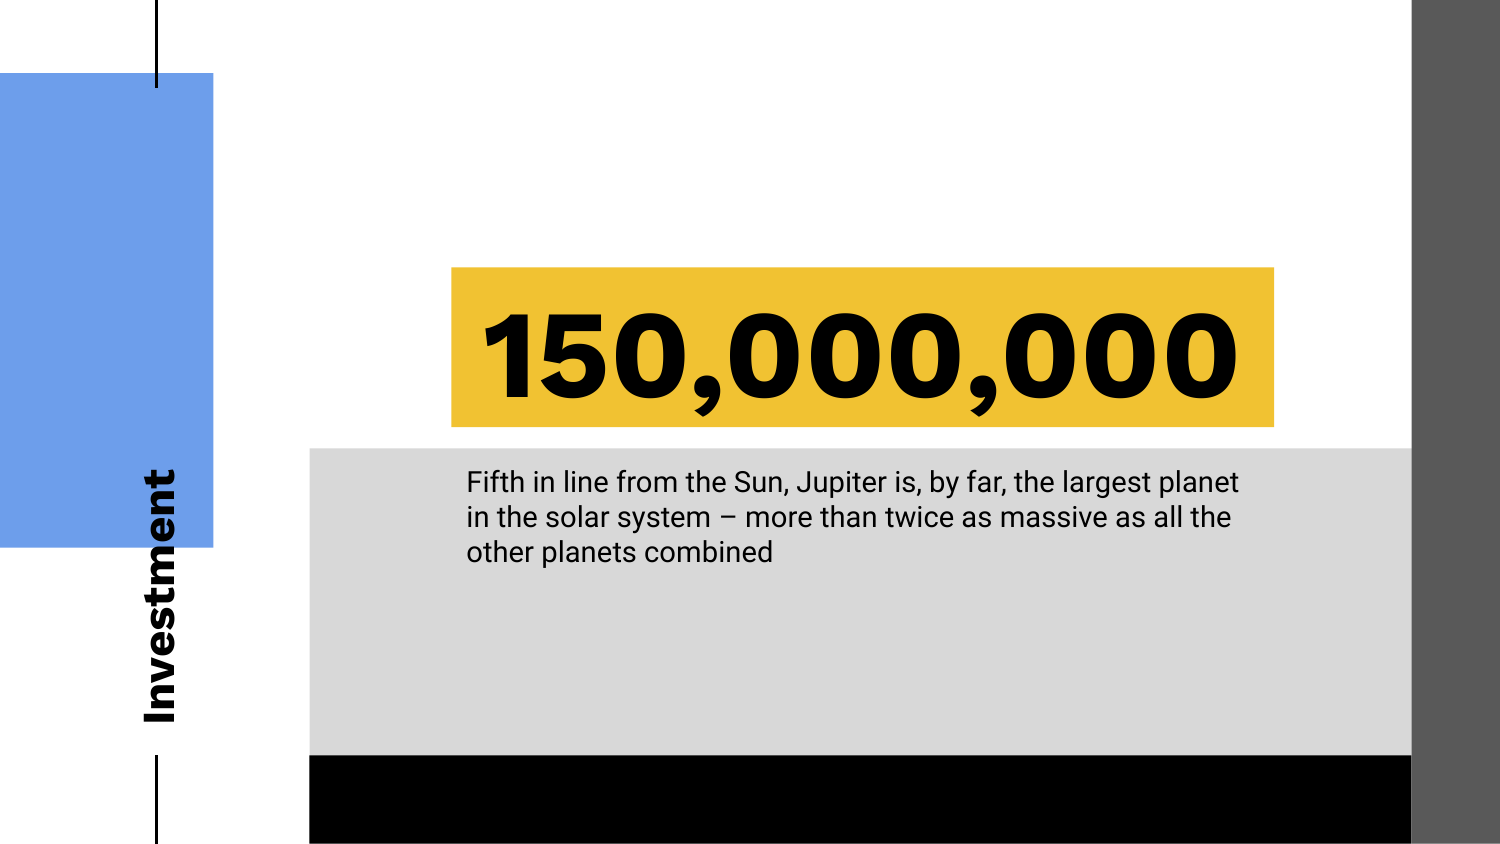

# 150,000,000
Investment
Fifth in line from the Sun, Jupiter is, by far, the largest planet in the solar system – more than twice as massive as all the other planets combined